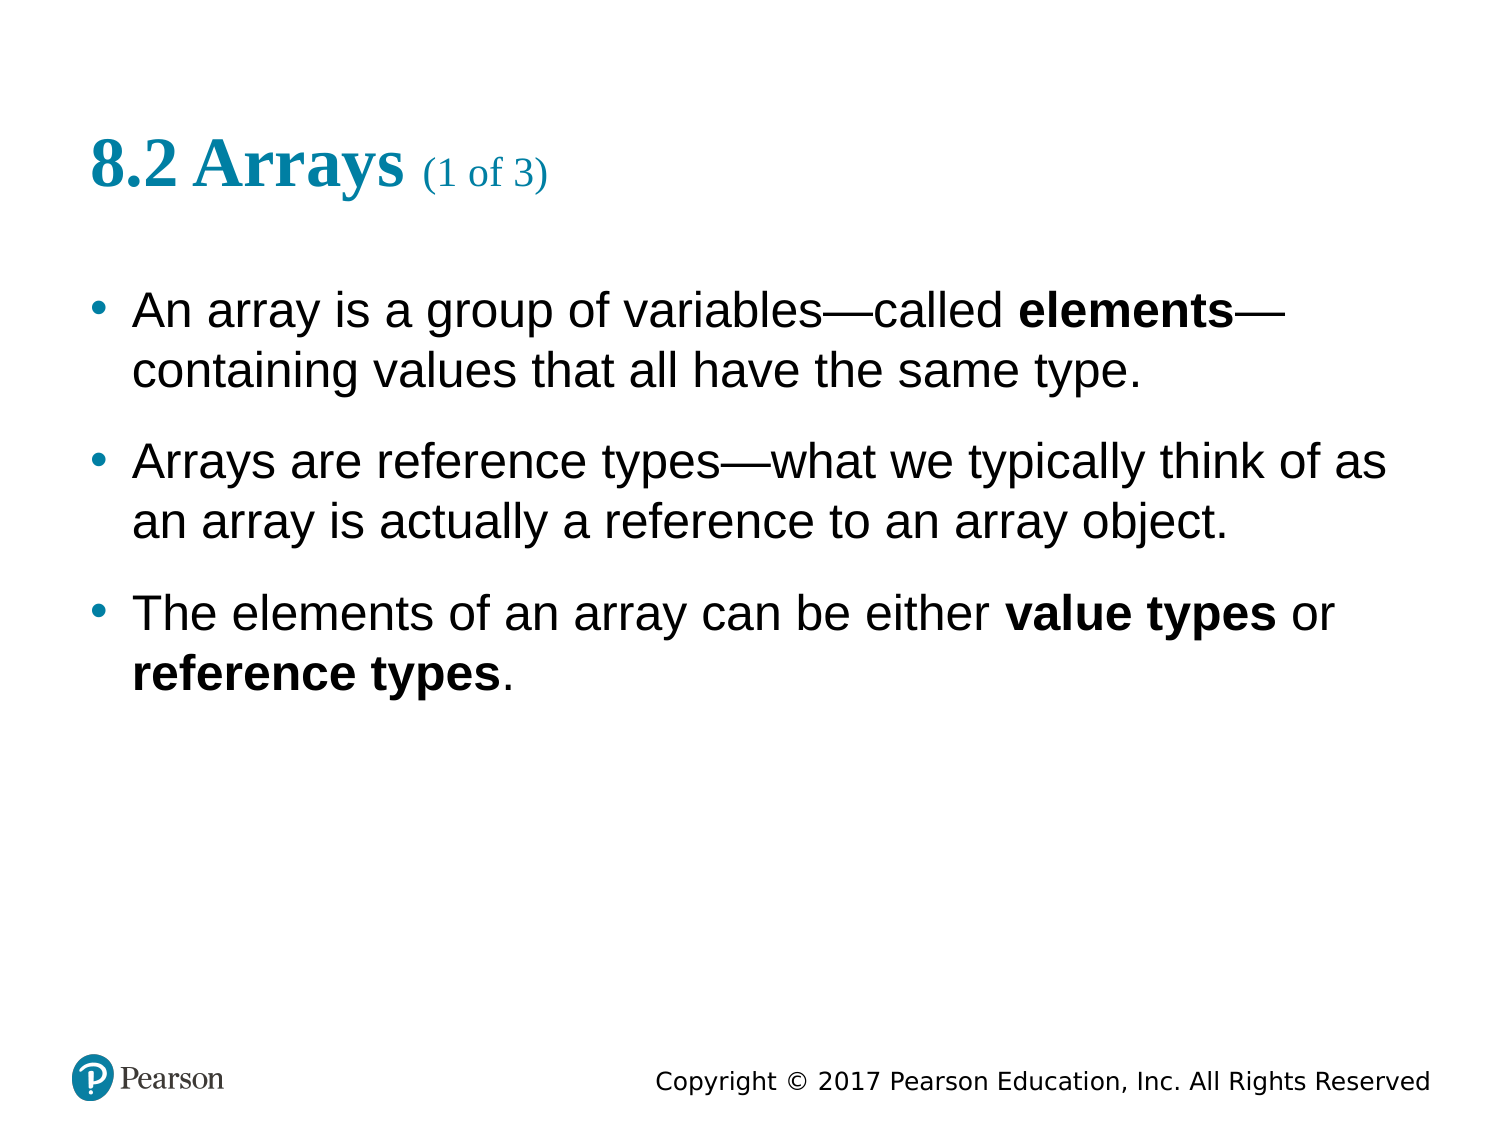

# 8.2 Arrays (1 of 3)
An array is a group of variables—called elements—containing values that all have the same type.
Arrays are reference types—what we typically think of as an array is actually a reference to an array object.
The elements of an array can be either value types or reference types.